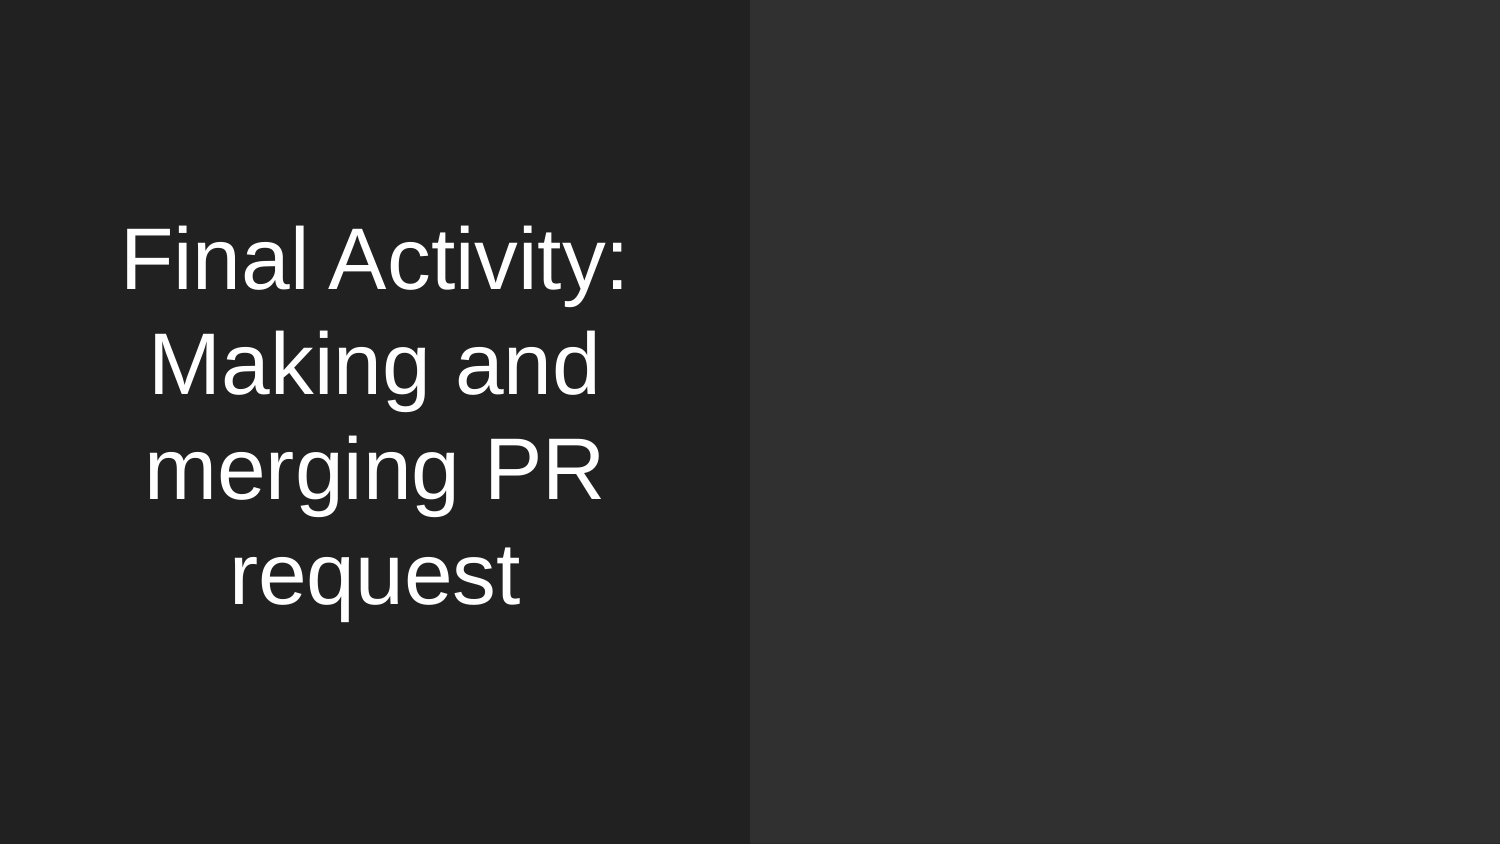

# Final Activity: Making and merging PR request